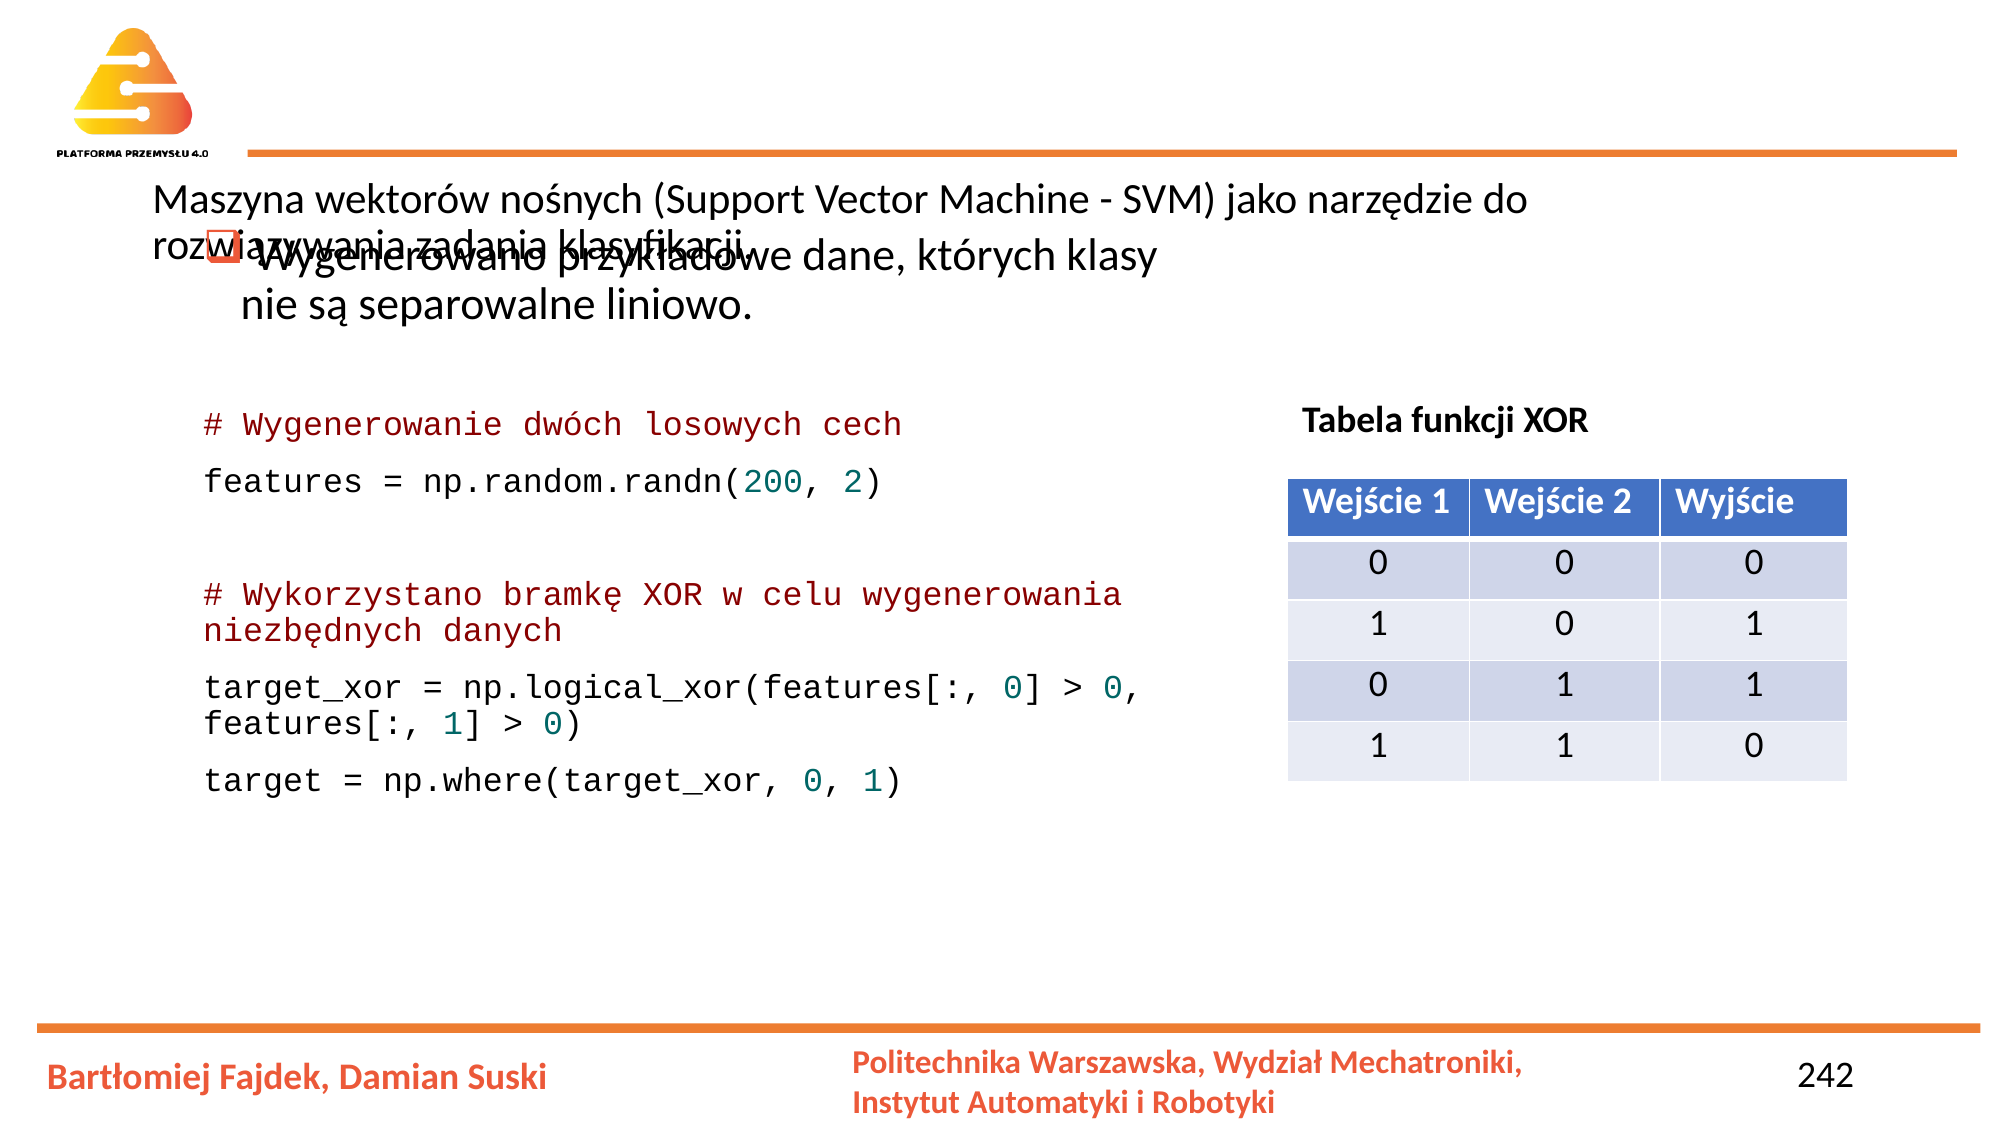

# Maszyna wektorów nośnych (Support Vector Machine - SVM) jako narzędzie do rozwiązywania zadania klasyfikacji.
 Wygenerowano przykładowe dane, których klasy nie są separowalne liniowo.

# Wygenerowanie dwóch losowych cech
features = np.random.randn(200, 2)

# Wykorzystano bramkę XOR w celu wygenerowania niezbędnych danych
target_xor = np.logical_xor(features[:, 0] > 0, features[:, 1] > 0)
target = np.where(target_xor, 0, 1)

Tabela funkcji XOR
| Wejście 1 | Wejście 2 | Wyjście |
| --- | --- | --- |
| 0 | 0 | 0 |
| 1 | 0 | 1 |
| 0 | 1 | 1 |
| 1 | 1 | 0 |
242